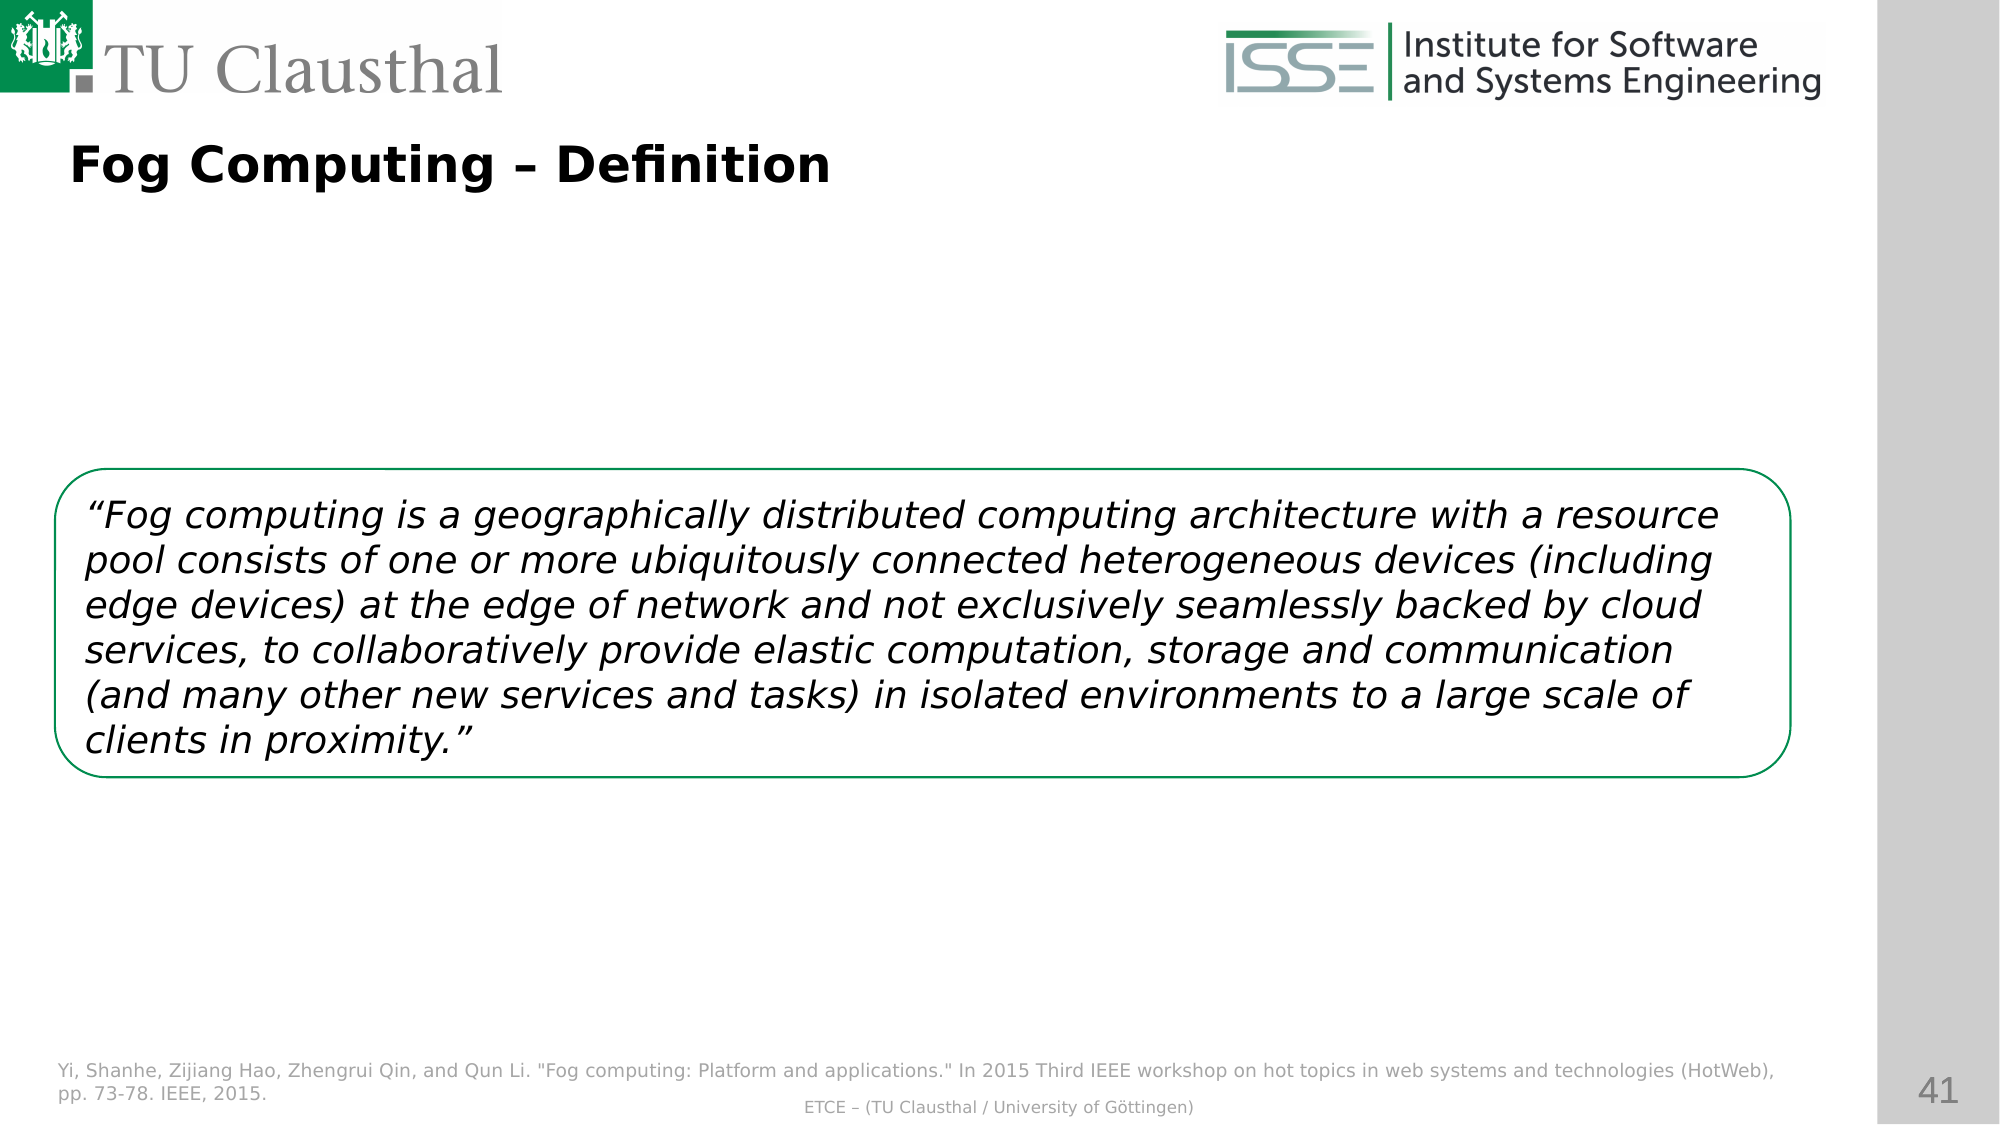

Fog Computing – Definition

“Fog computing is a geographically distributed computing architecture with a resource pool consists of one or more ubiquitously connected heterogeneous devices (including edge devices) at the edge of network and not exclusively seamlessly backed by cloud services, to collaboratively provide elastic computation, storage and communication (and many other new services and tasks) in isolated environments to a large scale of clients in proximity.”
Yi, Shanhe, Zijiang Hao, Zhengrui Qin, and Qun Li. "Fog computing: Platform and applications." In 2015 Third IEEE workshop on hot topics in web systems and technologies (HotWeb), pp. 73-78. IEEE, 2015.